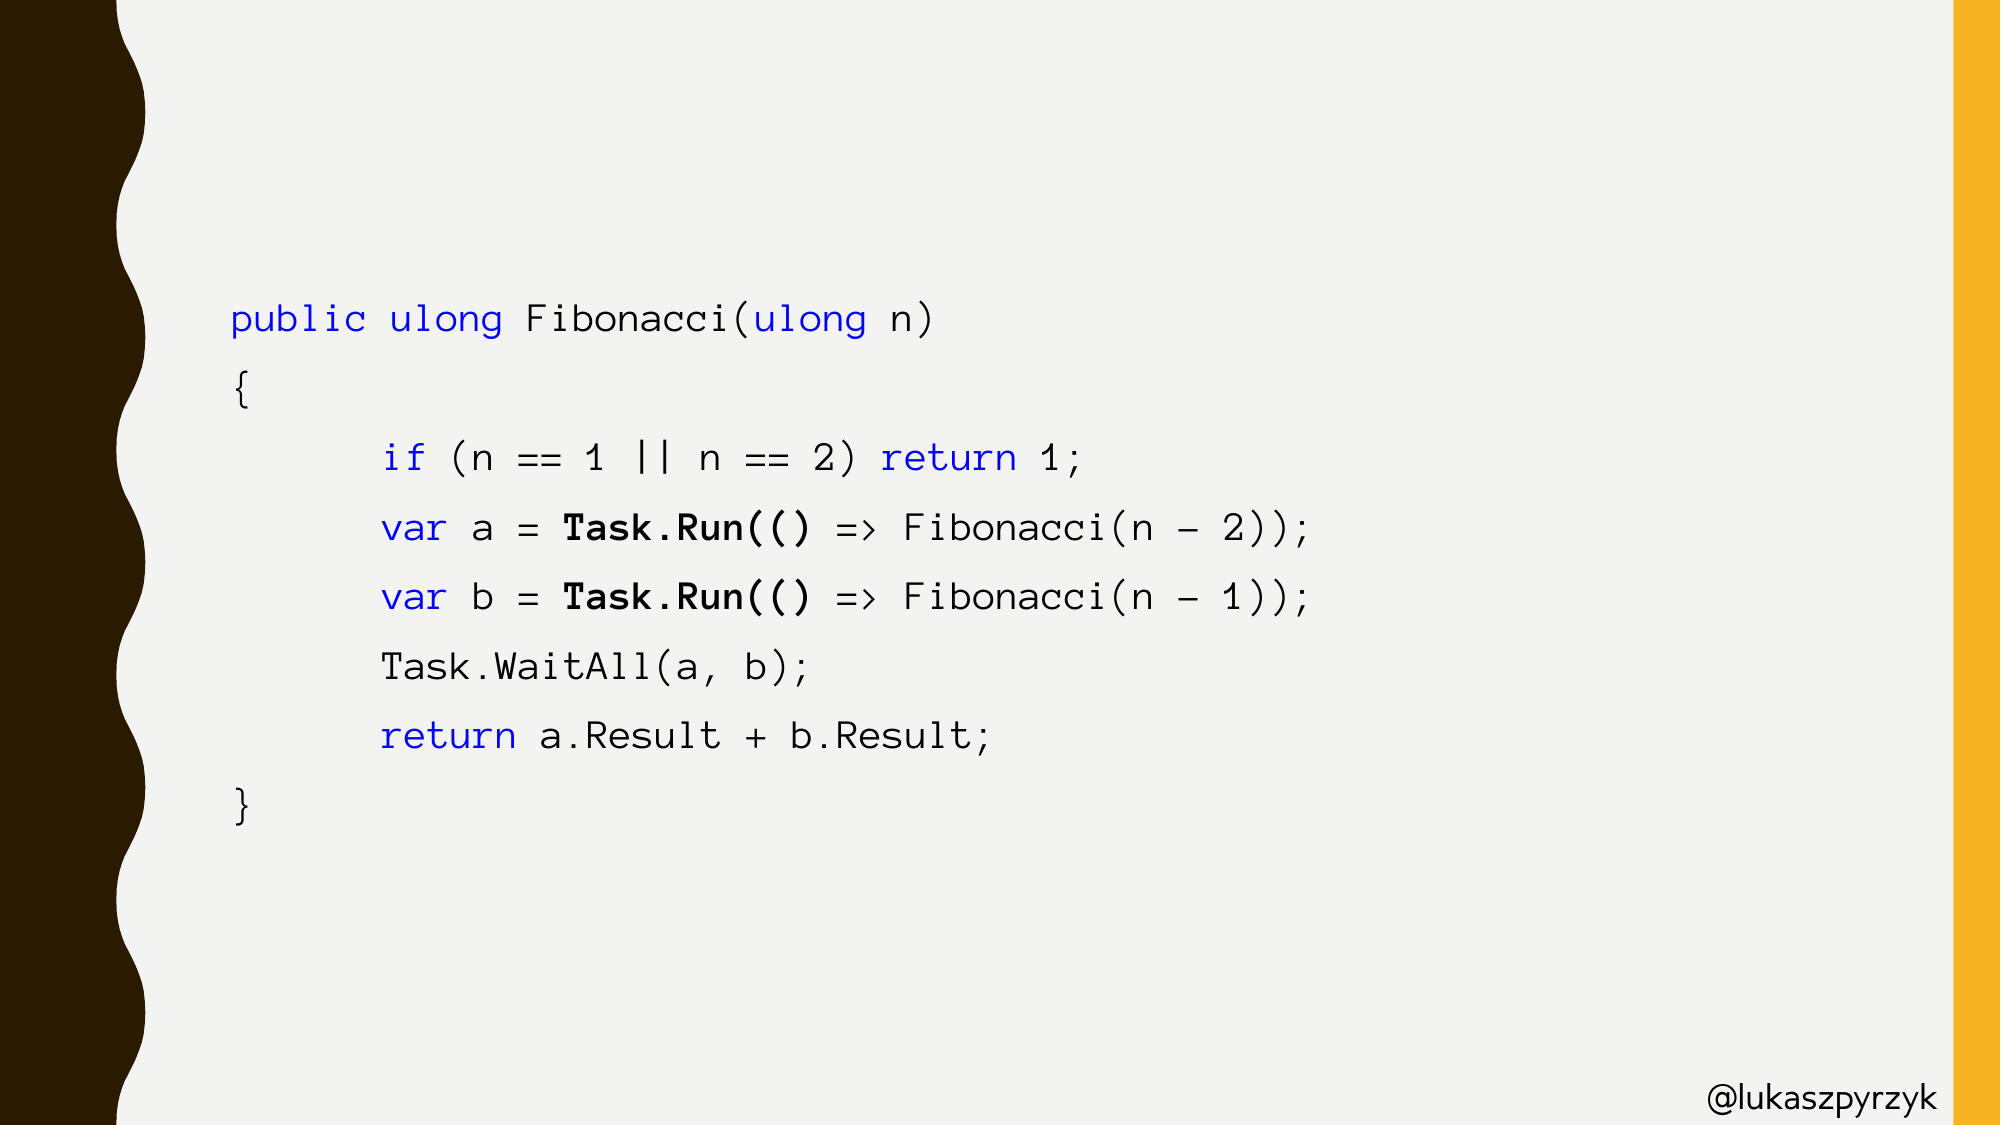

public ulong Fibonacci(ulong n)
{
	if (n == 1 || n == 2) return 1;
	var a = Task.Run(() => Fibonacci(n - 2));
	var b = Task.Run(() => Fibonacci(n - 1));
	Task.WaitAll(a, b);
	return a.Result + b.Result;
}
@lukaszpyrzyk